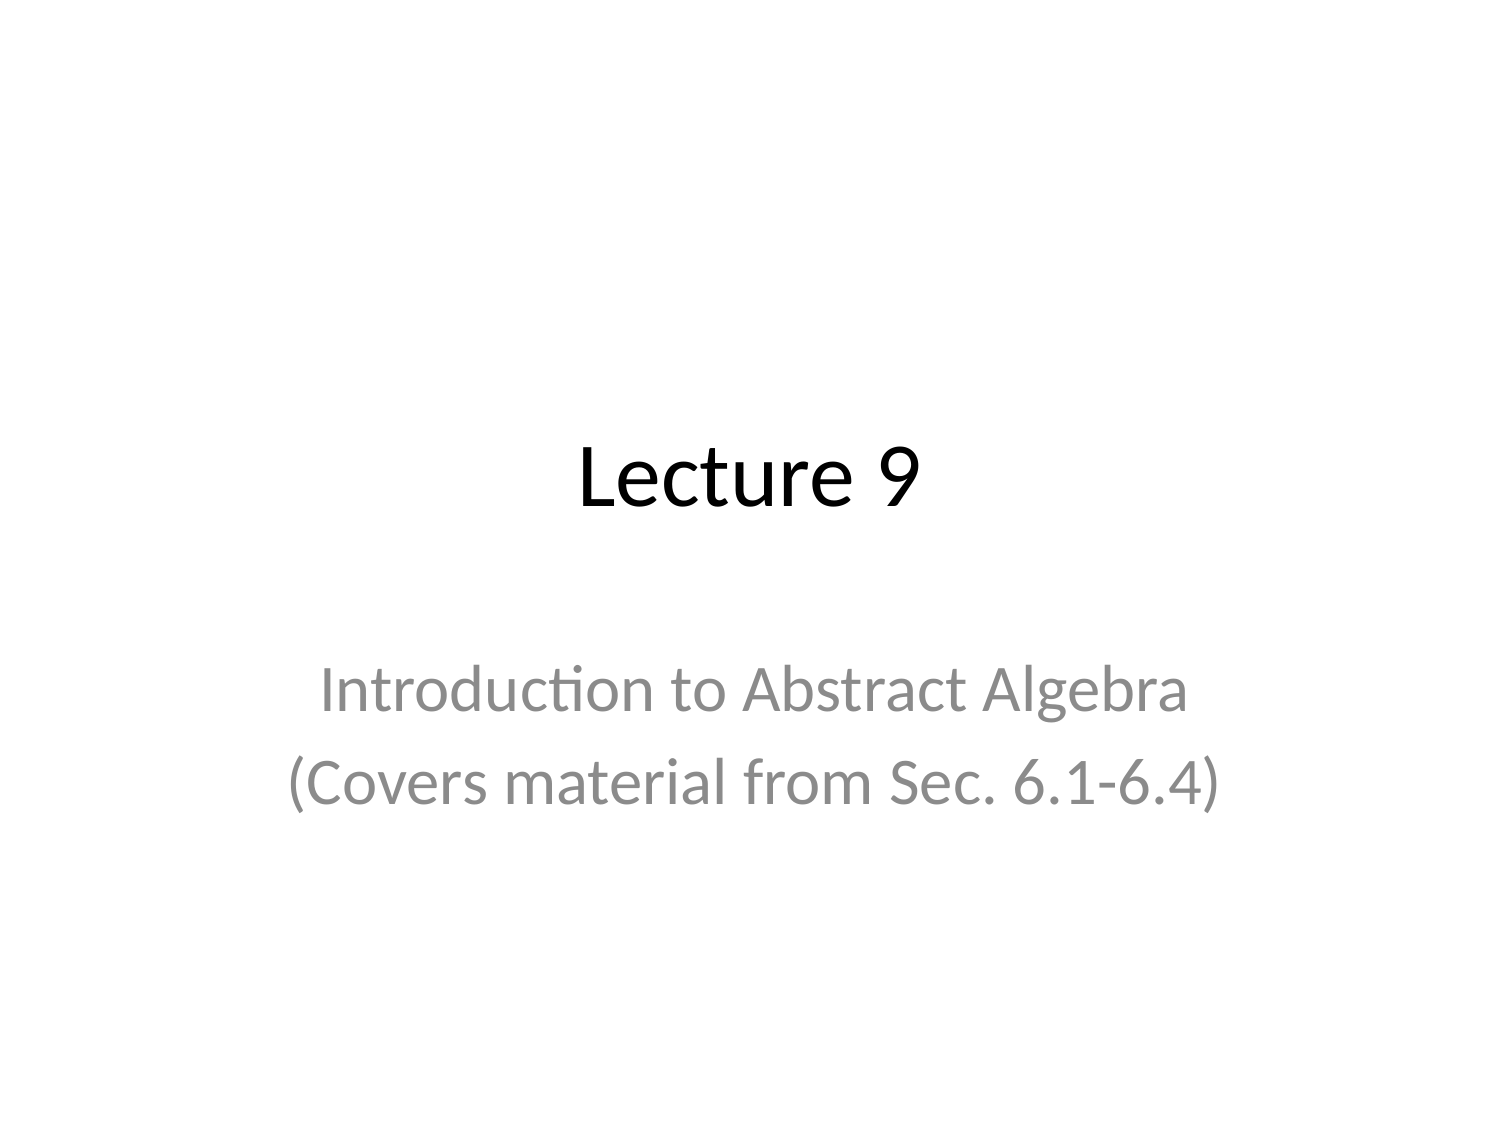

# Lecture 9
Introduction to Abstract Algebra
(Covers material from Sec. 6.1-6.4)